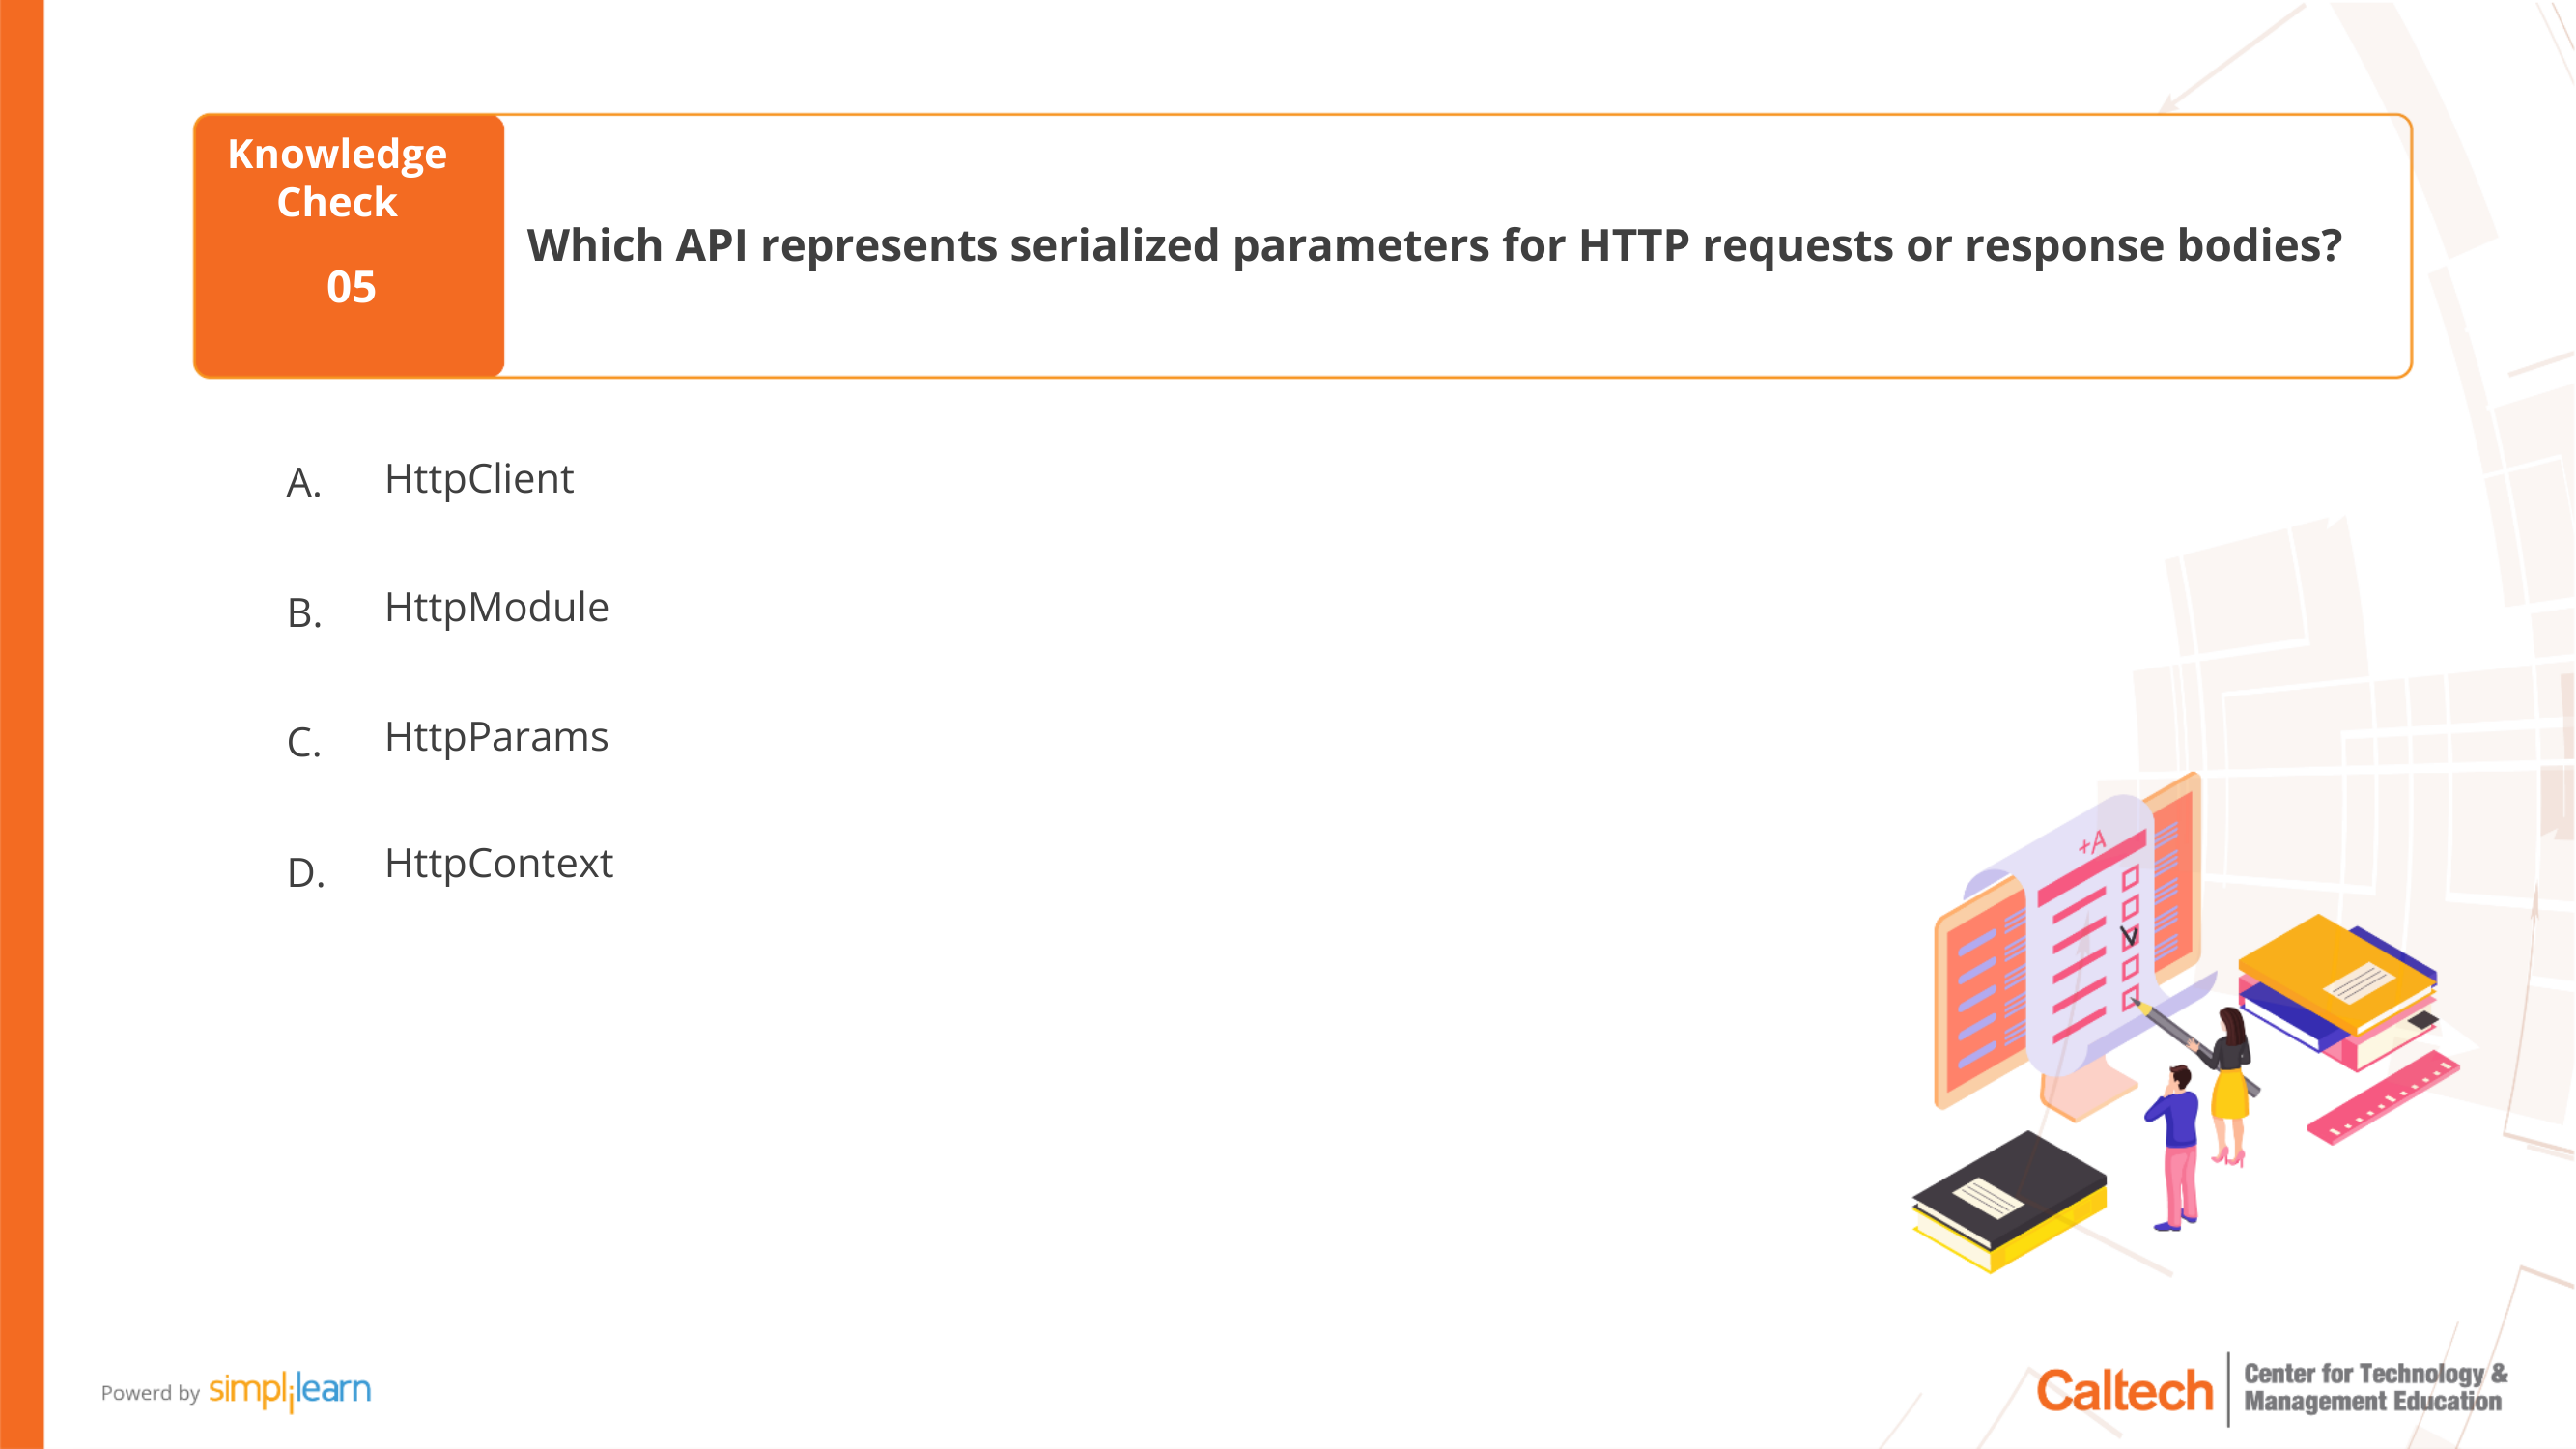

Which API represents serialized parameters for HTTP requests or response bodies?
05
HttpClient
HttpModule
HttpParams
HttpContext